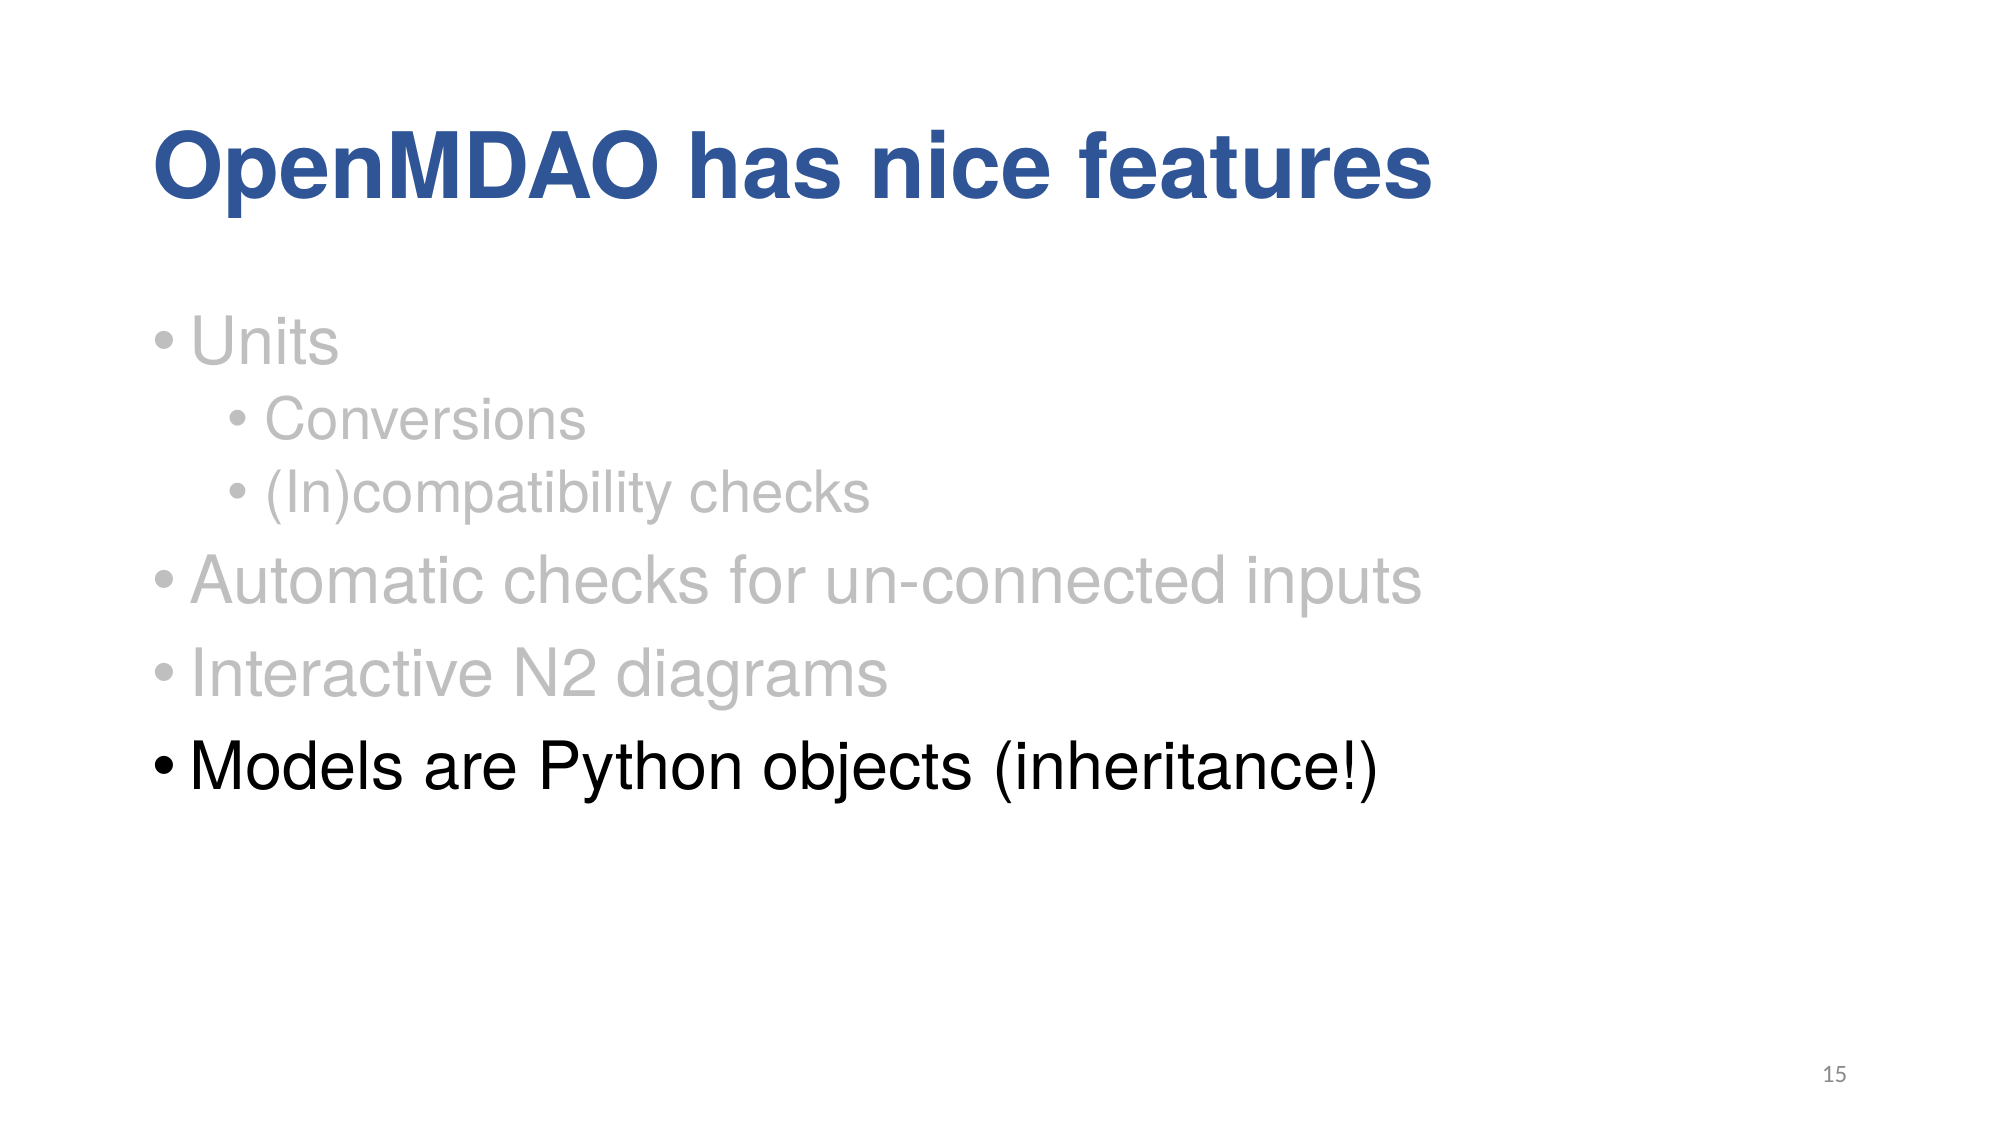

# OpenMDAO has nice features
Units
Conversions
(In)compatibility checks
Automatic checks for un-connected inputs
Interactive N2 diagrams
Models are Python objects (inheritance!)

15